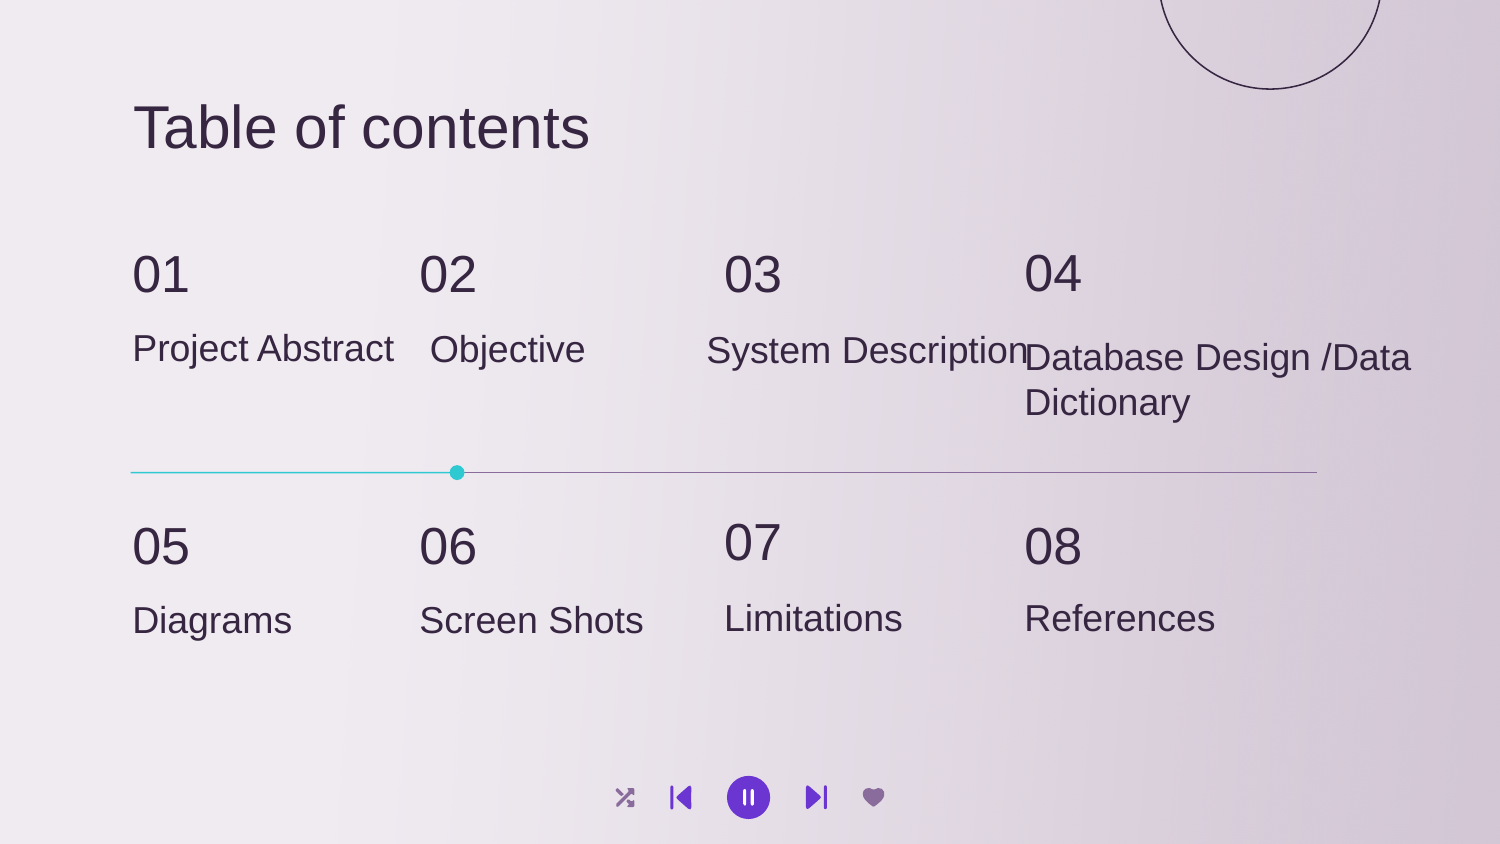

# Table of contents
04
01
02
03
Project Abstract
 Objective
System Description
Database Design /Data Dictionary

07
05
06
08
Limitations

References

Diagrams
Screen Shots